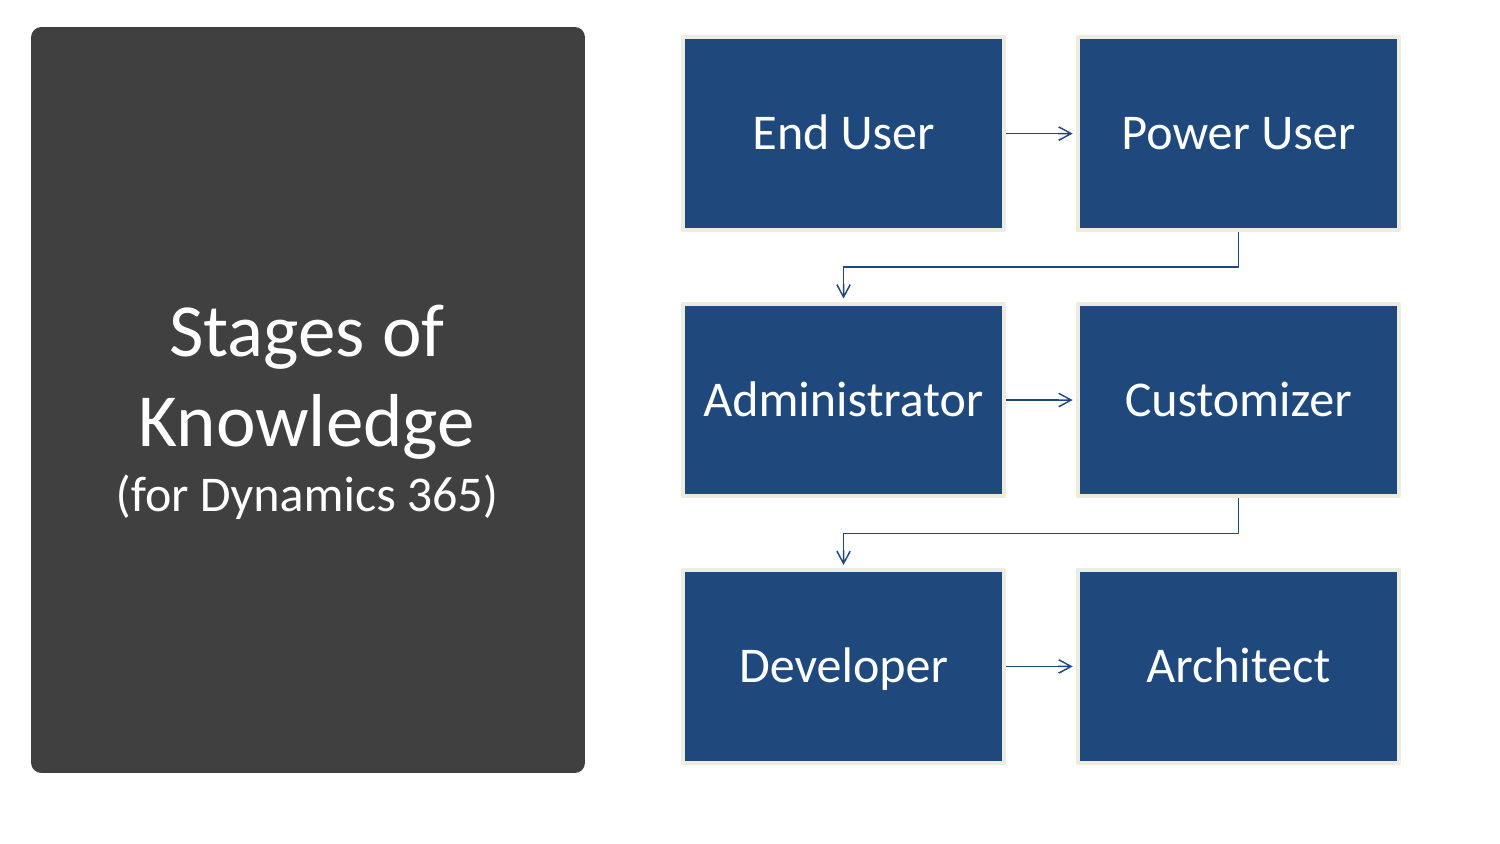

End User

Power User

Administrator

Customizer

Developer
Architect
# Stages of Knowledge (for Dynamics 365)